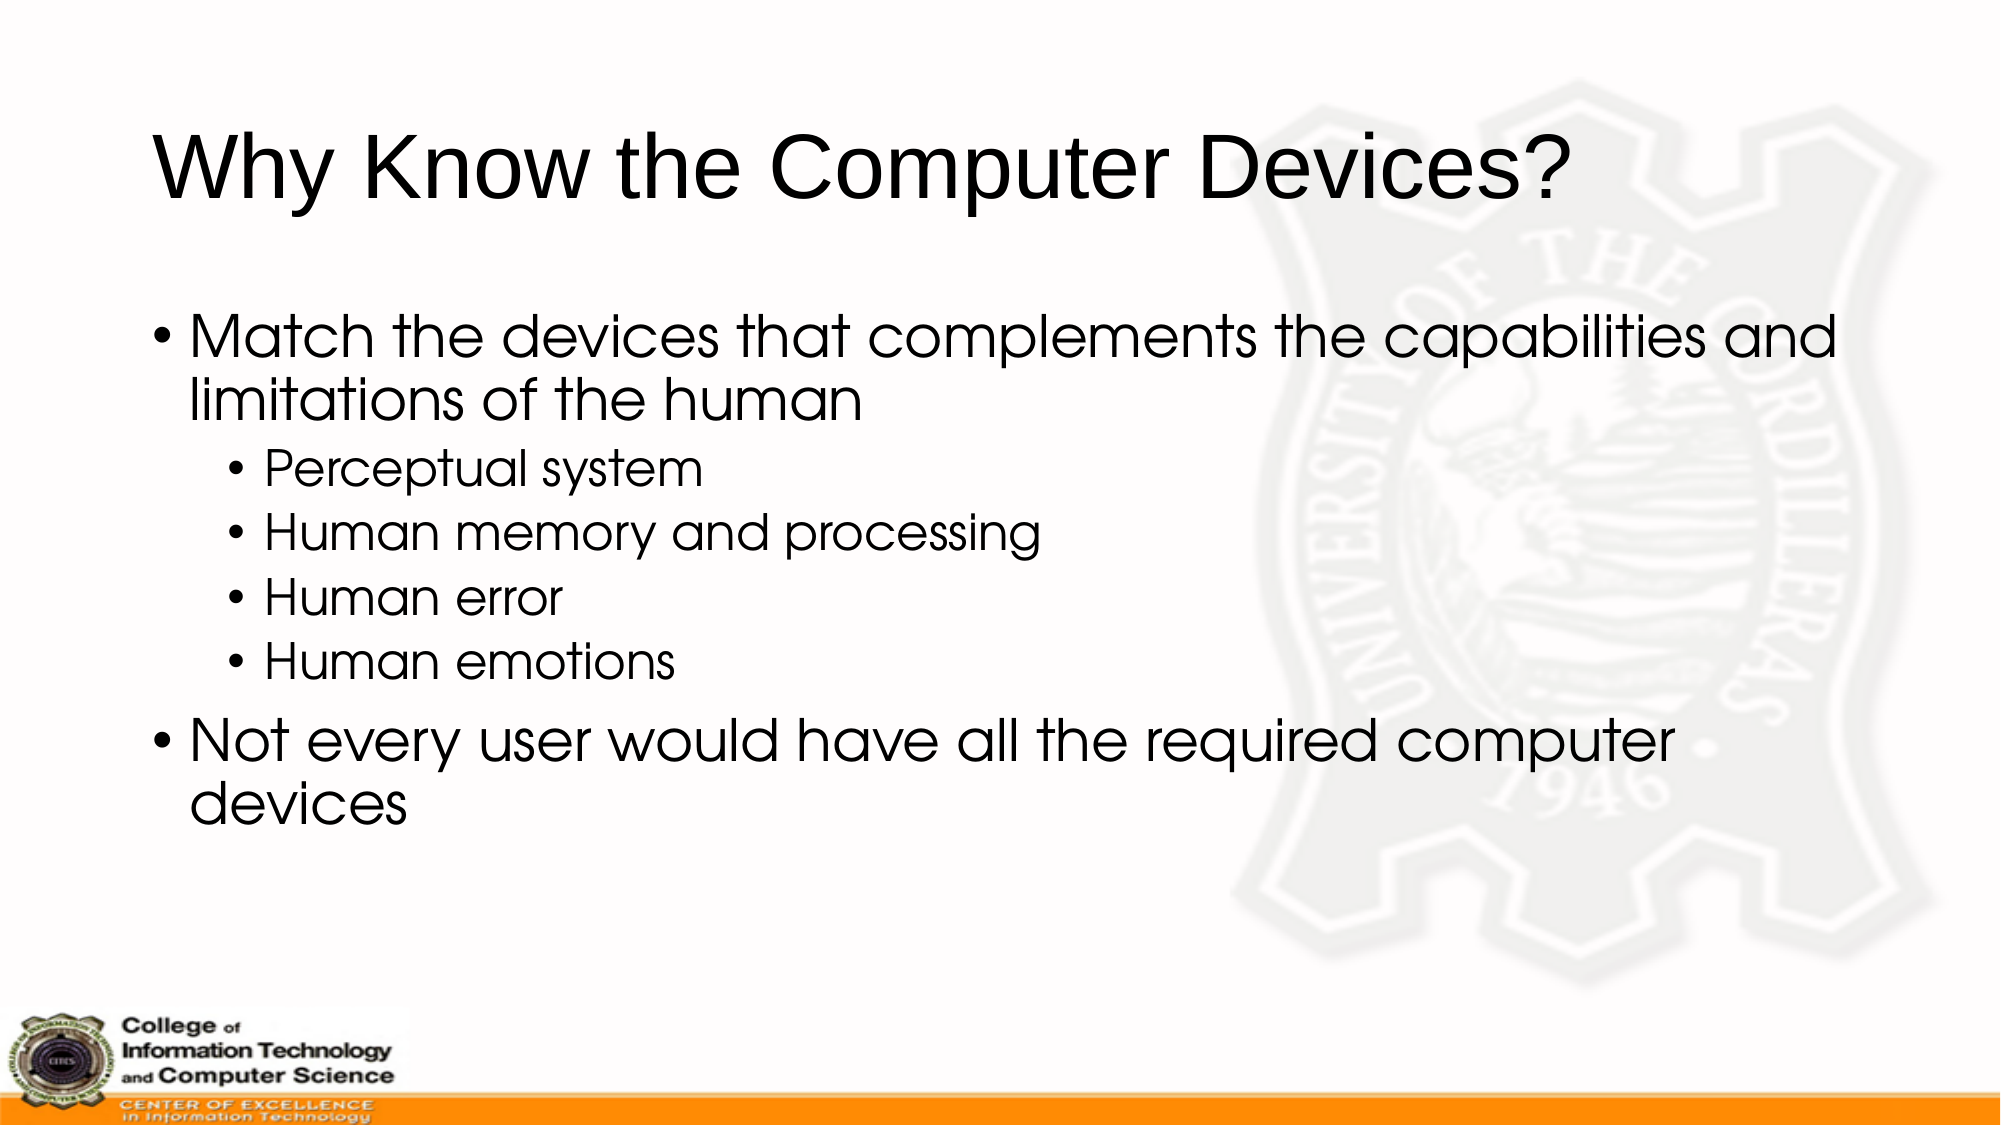

# Why Know the Computer Devices?
Match the devices that complements the capabilities and limitations of the human
Perceptual system
Human memory and processing
Human error
Human emotions
Not every user would have all the required computer devices